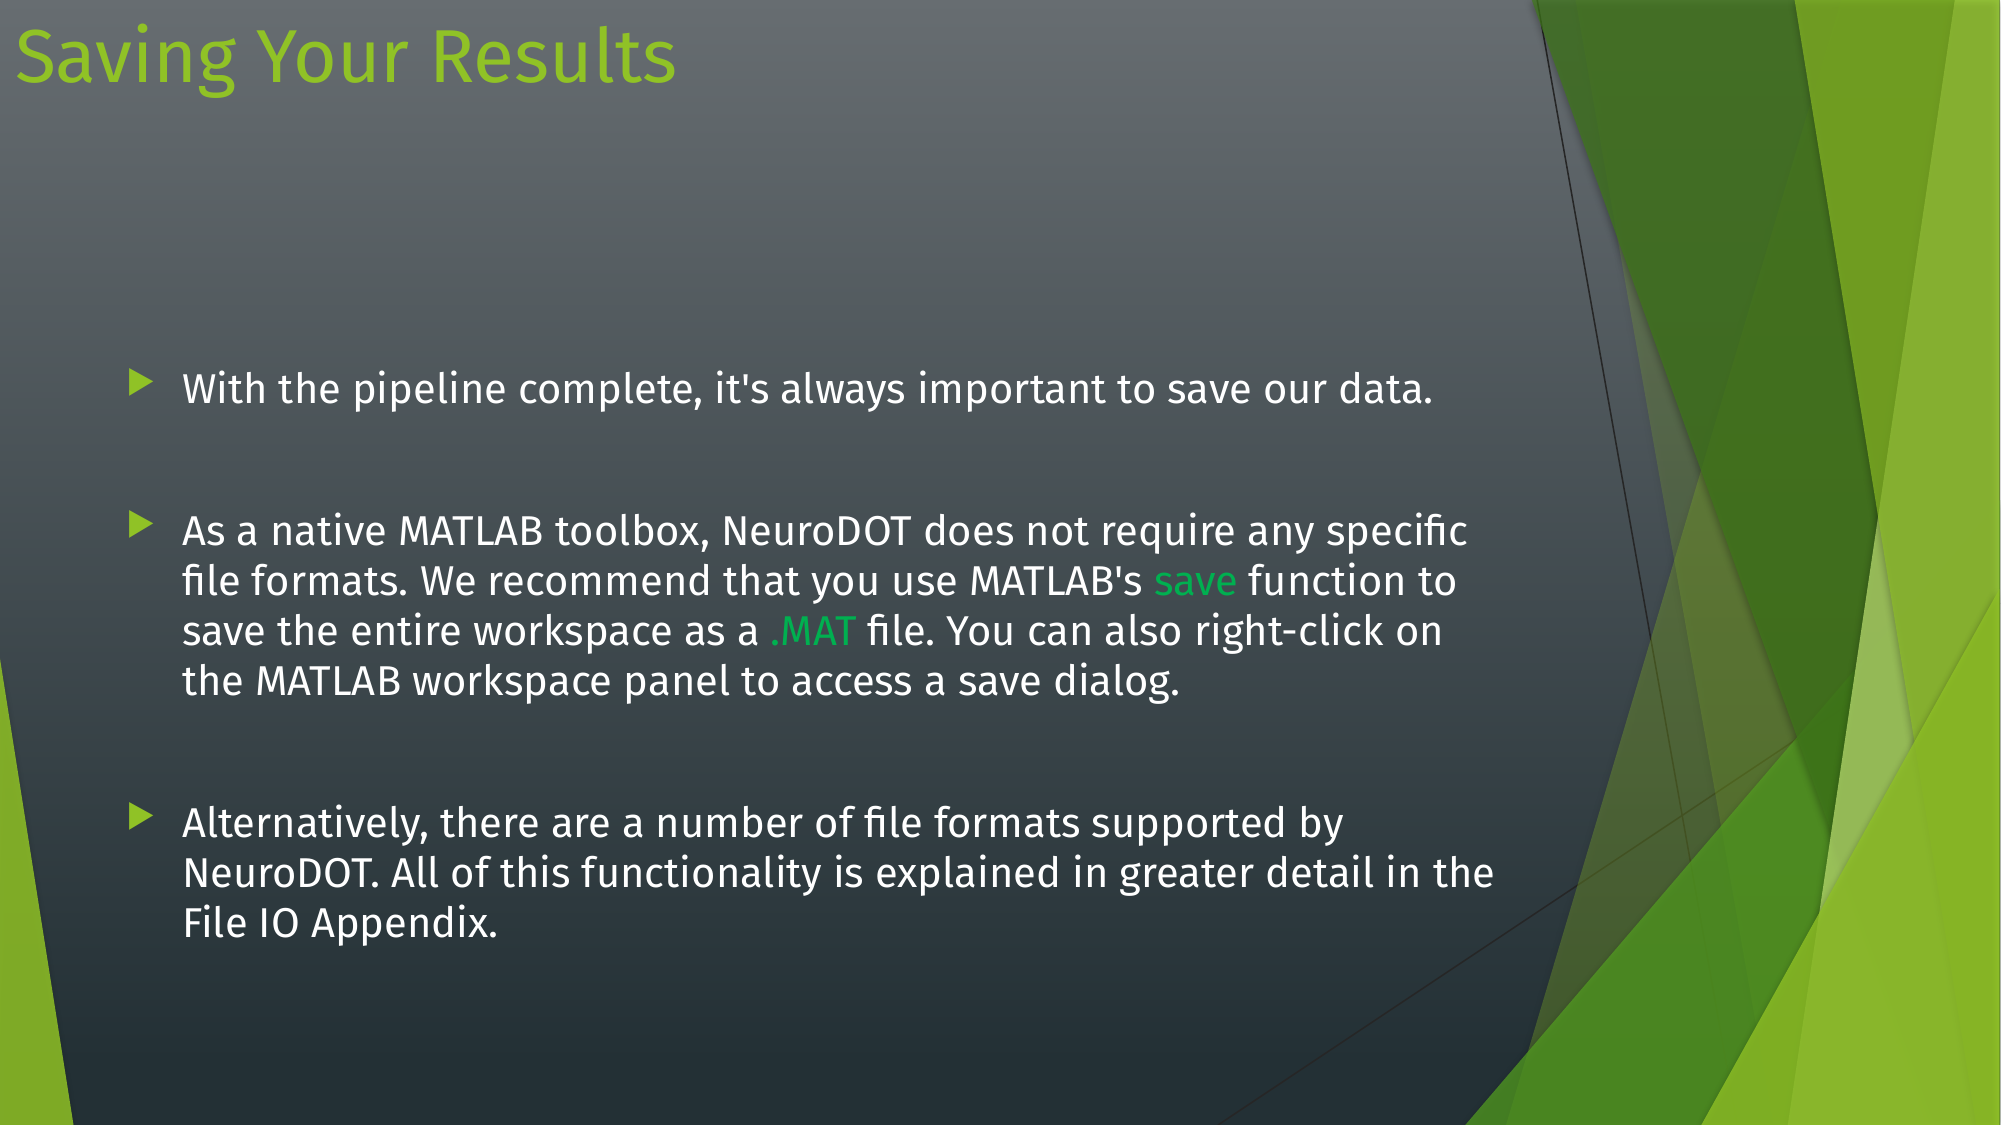

# Saving Your Results
With the pipeline complete, it's always important to save our data.

As a native MATLAB toolbox, NeuroDOT does not require any specific file formats. We recommend that you use MATLAB's save function to save the entire workspace as a .MAT file. You can also right-click on the MATLAB workspace panel to access a save dialog.

Alternatively, there are a number of file formats supported by NeuroDOT. All of this functionality is explained in greater detail in the File IO Appendix.